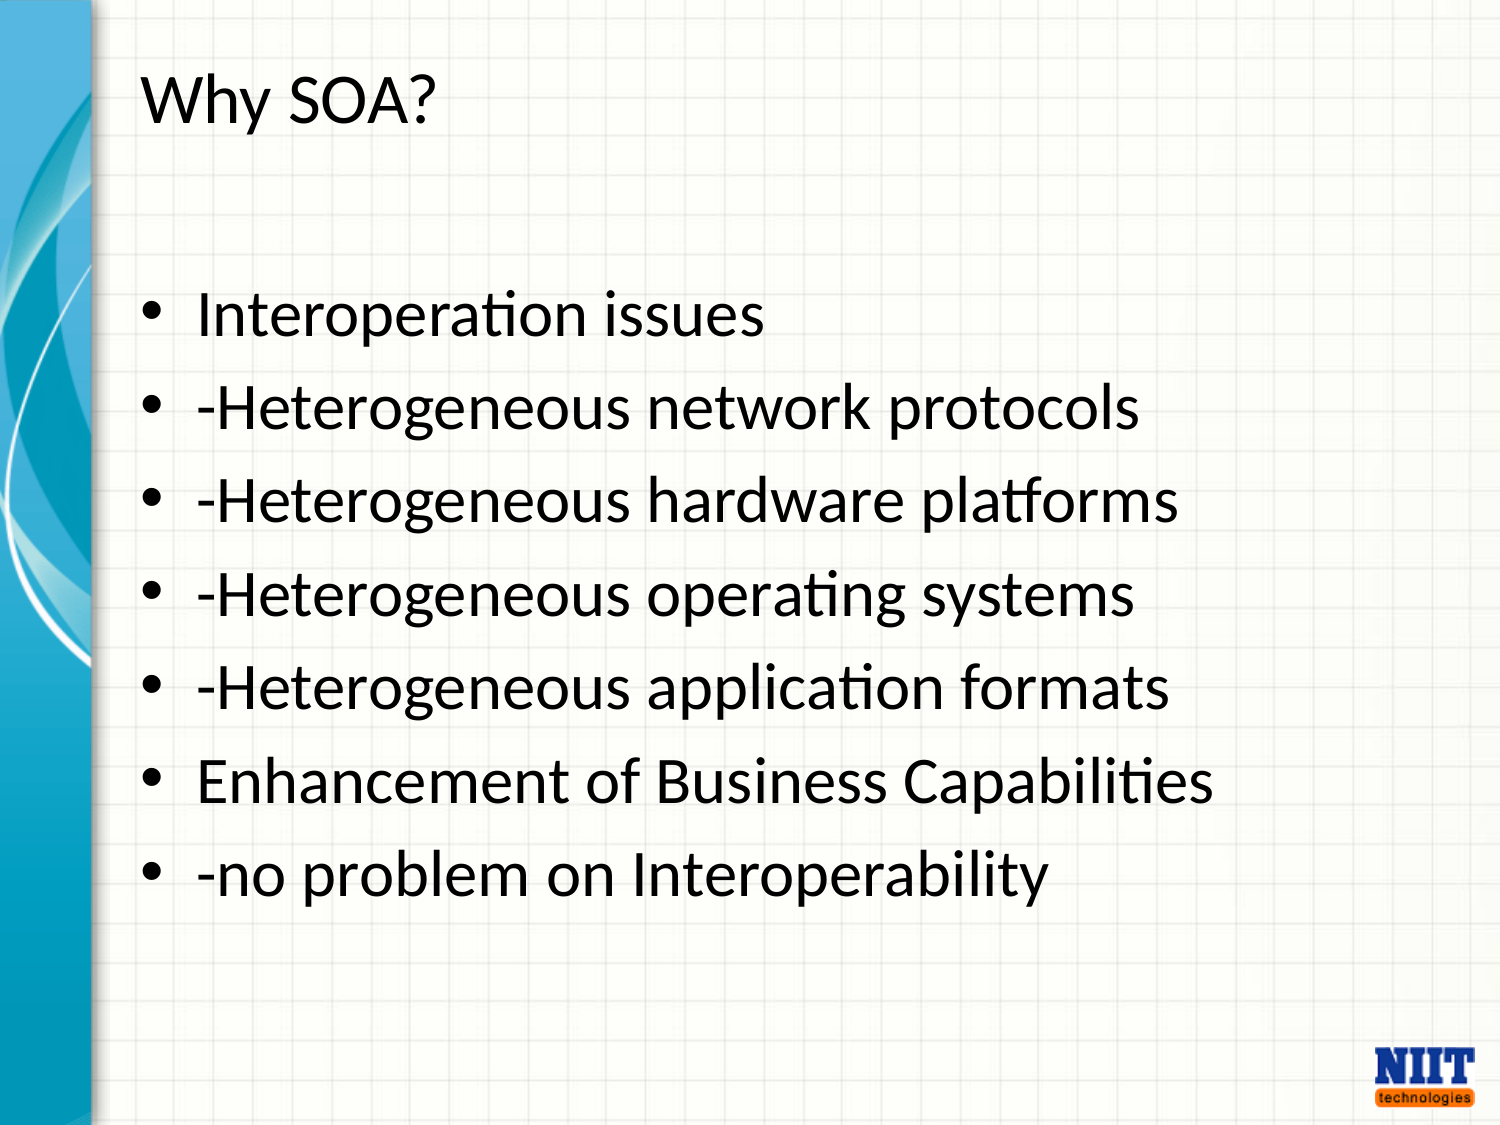

# Why SOA?
Interoperation issues
-Heterogeneous network protocols
-Heterogeneous hardware platforms
-Heterogeneous operating systems
-Heterogeneous application formats
Enhancement of Business Capabilities
-no problem on Interoperability